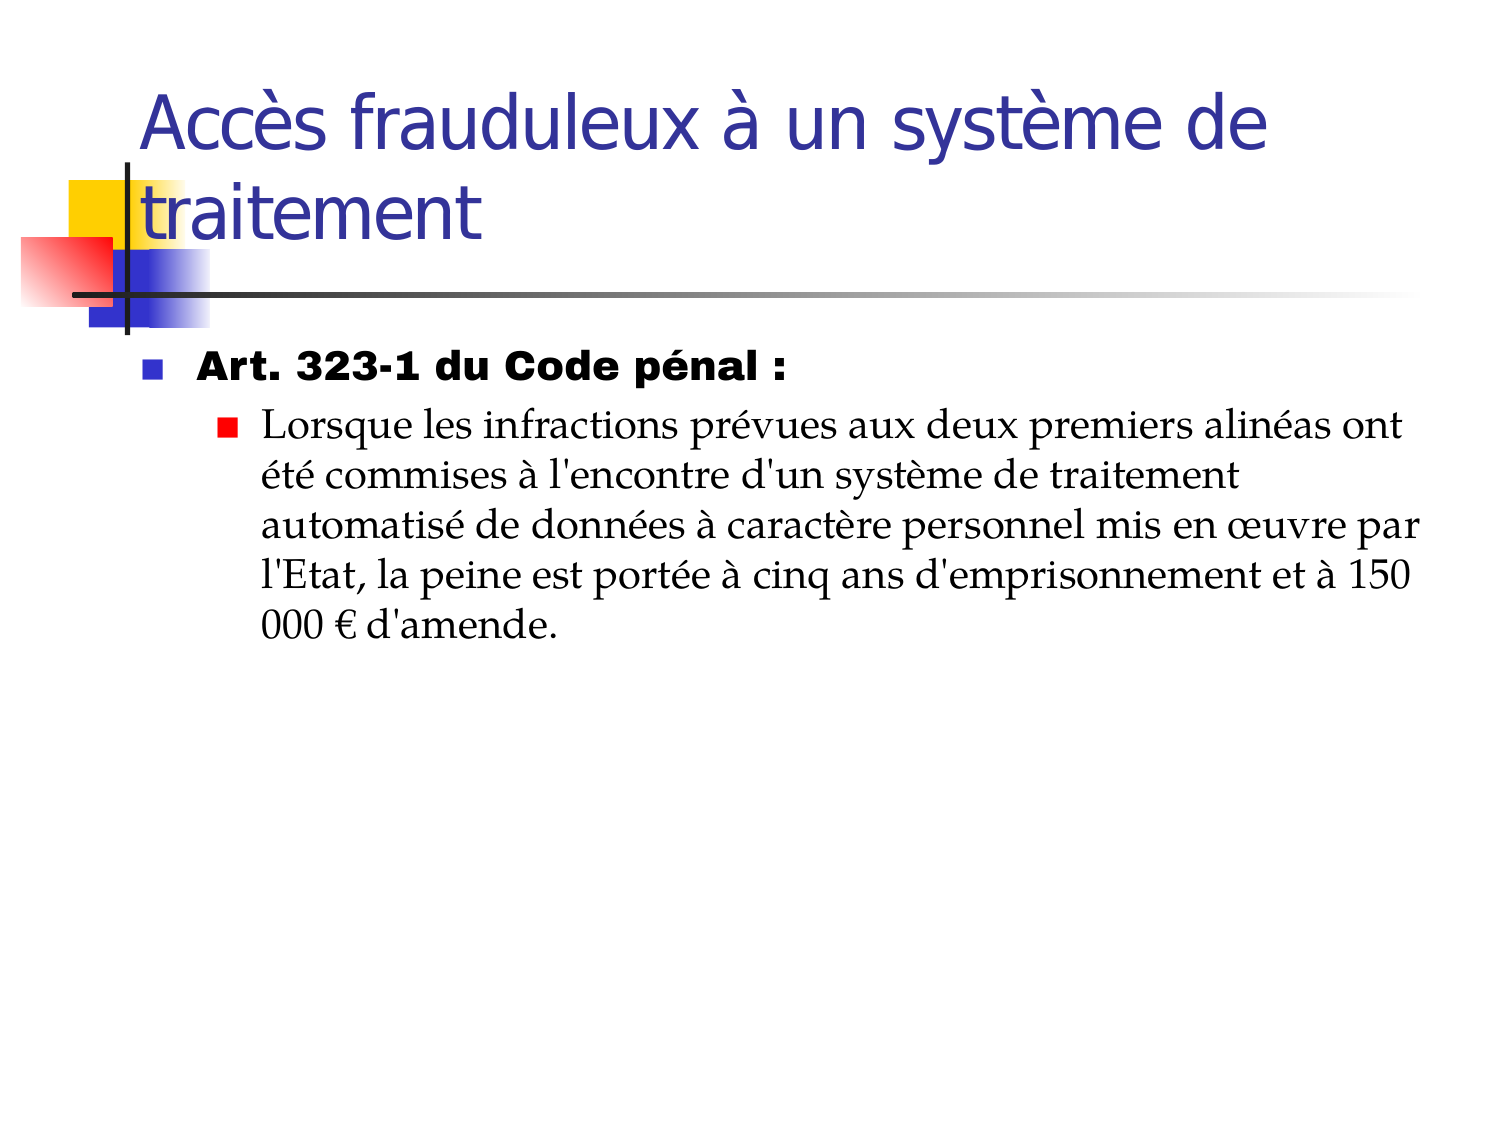

# Accès frauduleux à un système de traitement
Art. 323-1 du Code pénal :
Lorsque les infractions prévues aux deux premiers alinéas ont été commises à l'encontre d'un système de traitement automatisé de données à caractère personnel mis en œuvre par l'Etat, la peine est portée à cinq ans d'emprisonnement et à 150 000 € d'amende.